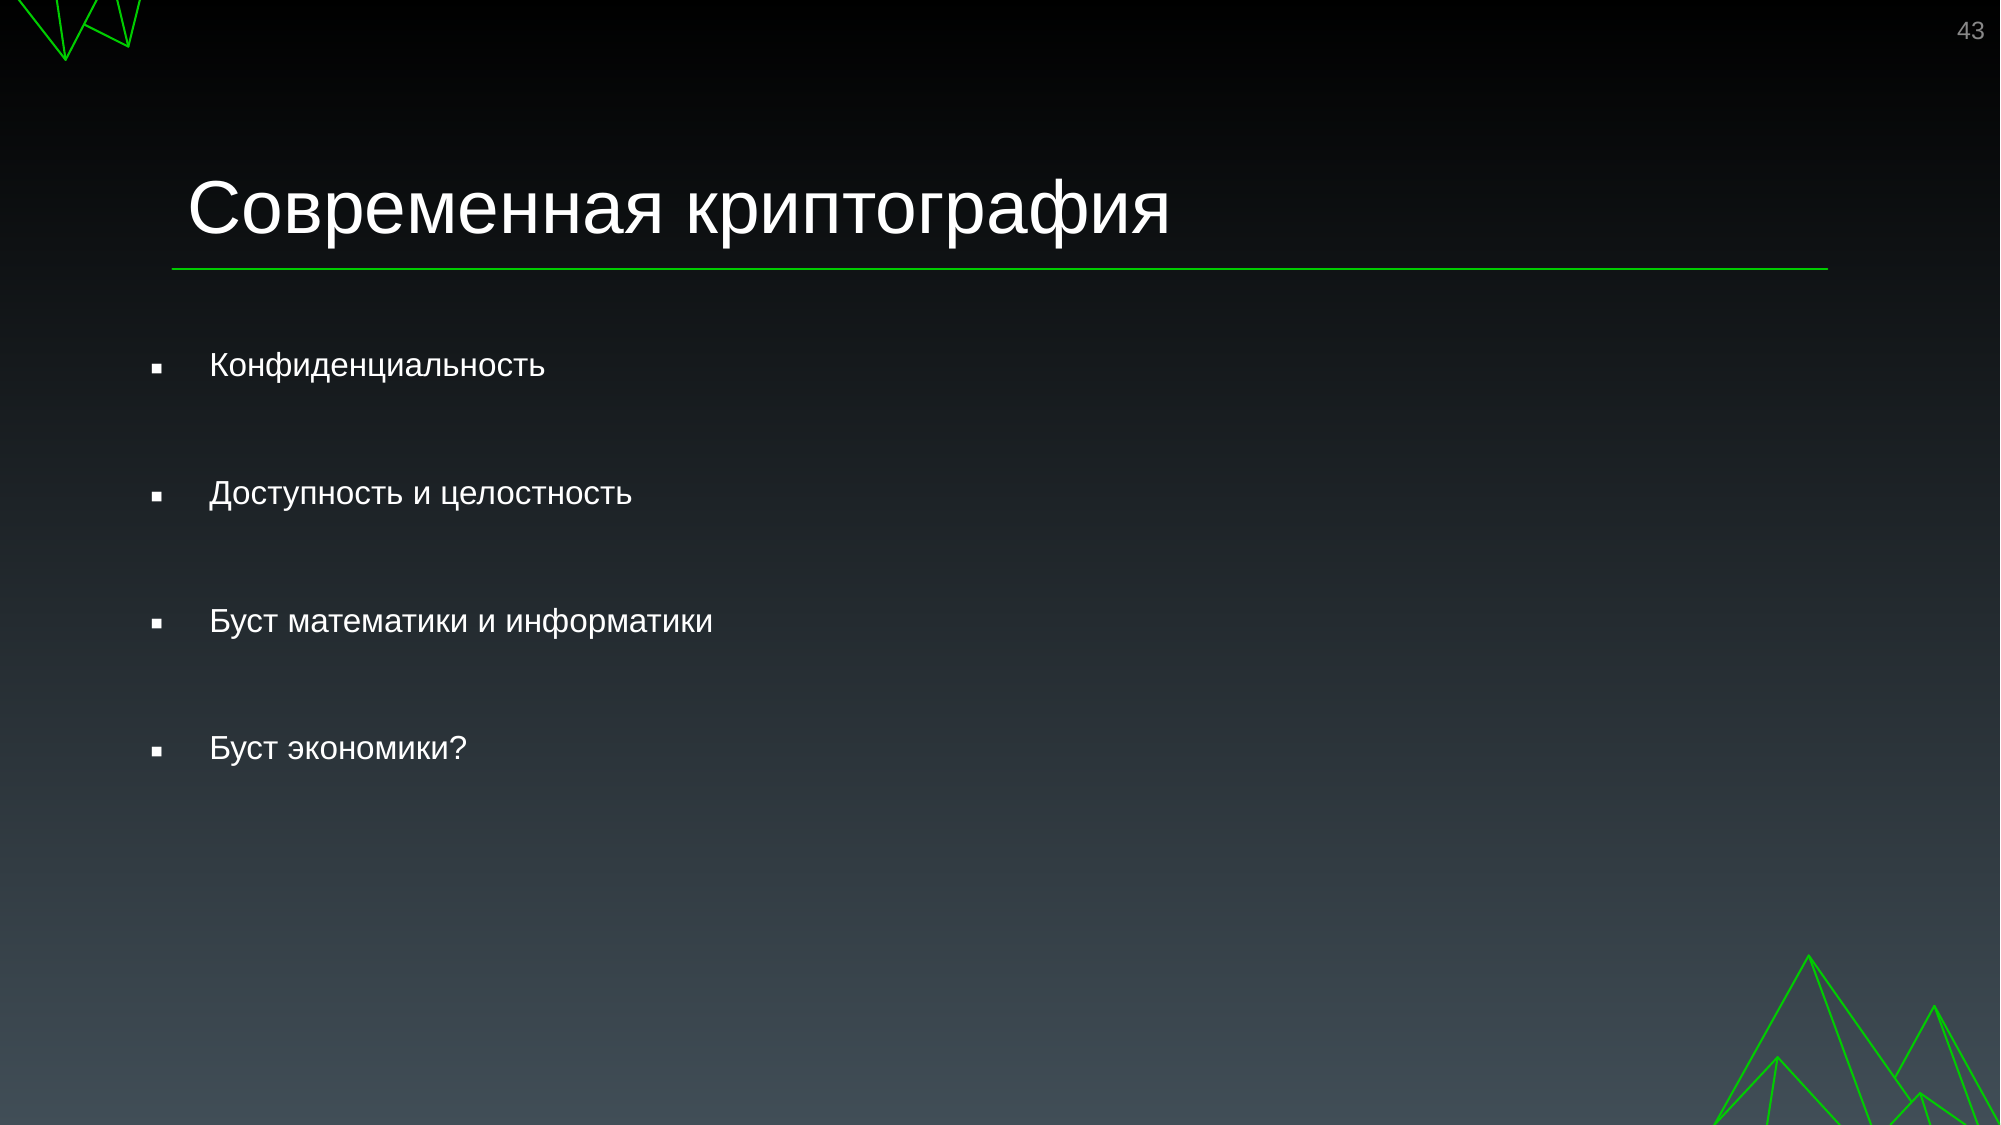

43
# Современная криптография
Конфиденциальность
Доступность и целостность
Буст математики и информатики
Буст экономики?